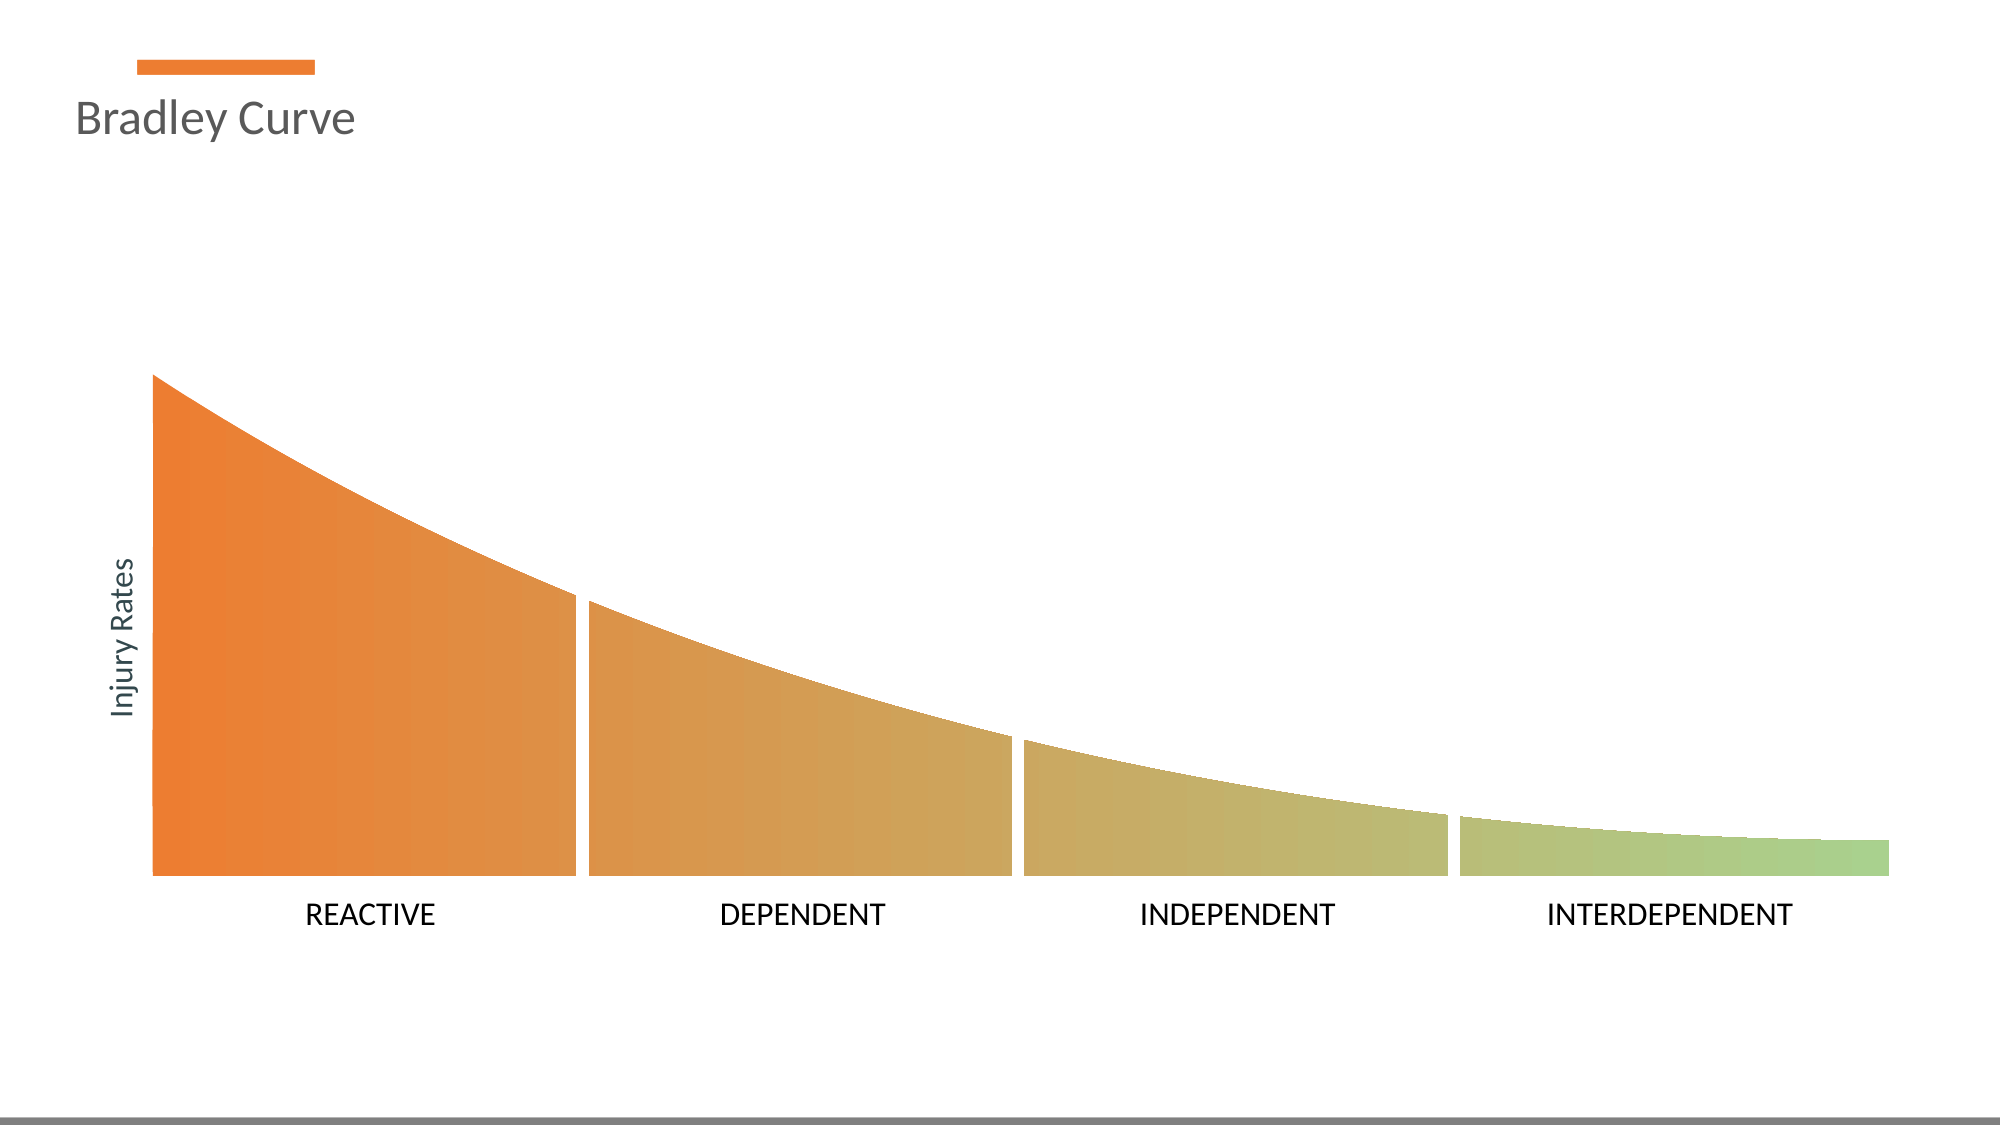

Bradley Curve

Injury Rates
REACTIVE
DEPENDENT
INDEPENDENT
INTERDEPENDENT